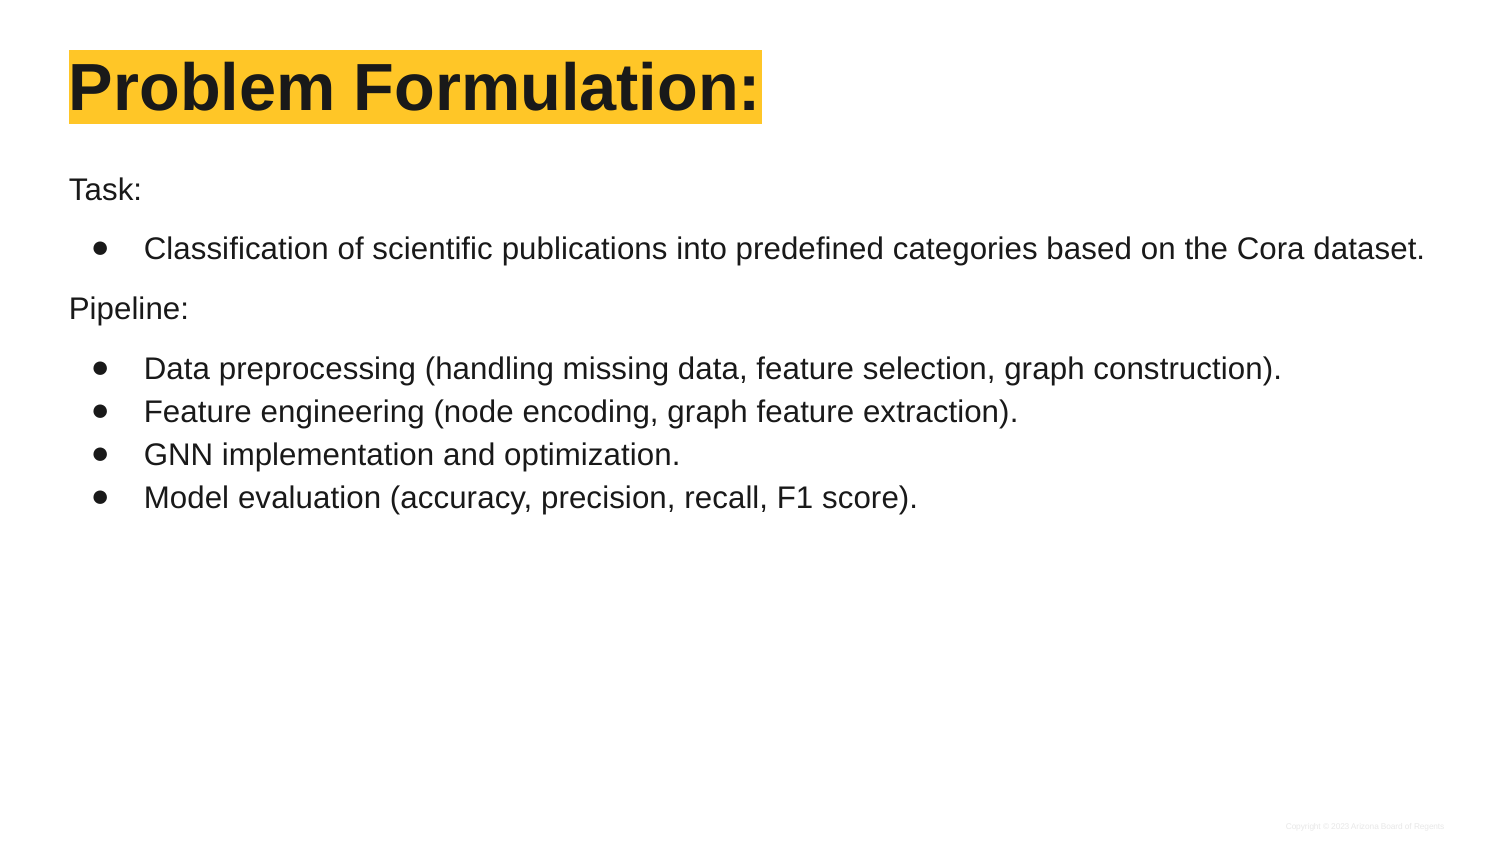

# Problem Formulation:

Task:
Classification of scientific publications into predefined categories based on the Cora dataset.
Pipeline:
Data preprocessing (handling missing data, feature selection, graph construction).
Feature engineering (node encoding, graph feature extraction).
GNN implementation and optimization.
Model evaluation (accuracy, precision, recall, F1 score).